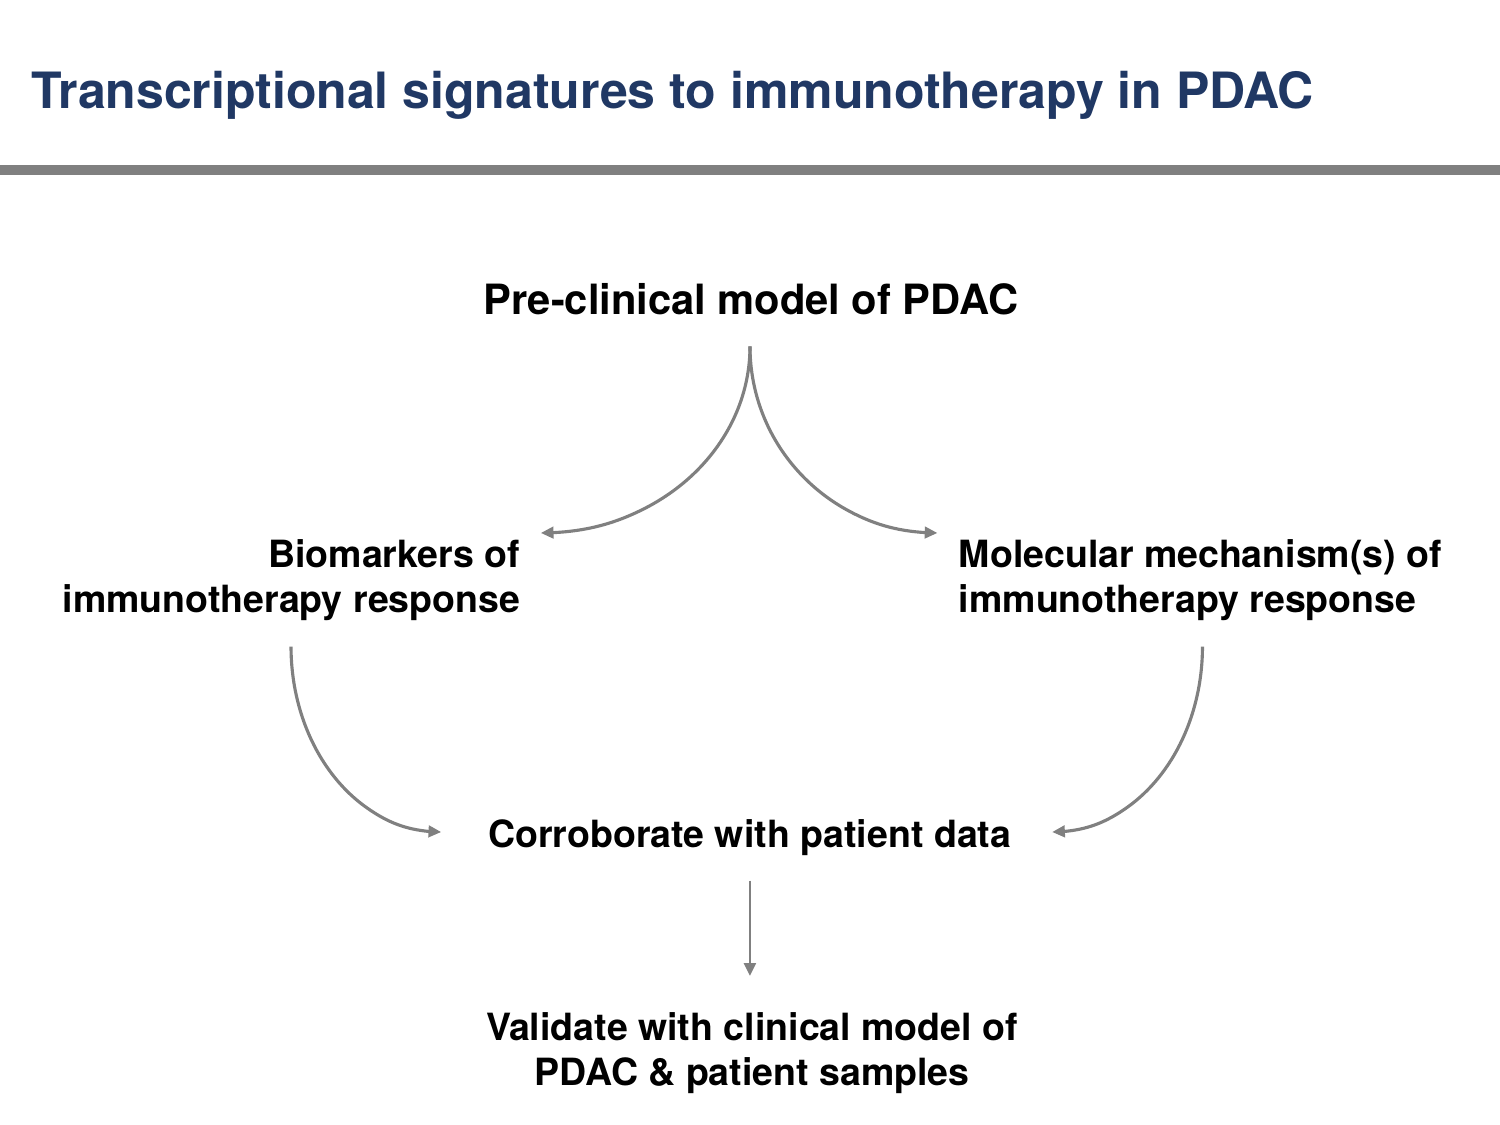

# Transcriptional signatures to immunotherapy in PDAC

Pre-clinical model of PDAC

Molecular mechanism(s) of immunotherapy response
Biomarkers of immunotherapy response
Corroborate with patient data
Validate with clinical model of PDAC & patient samples